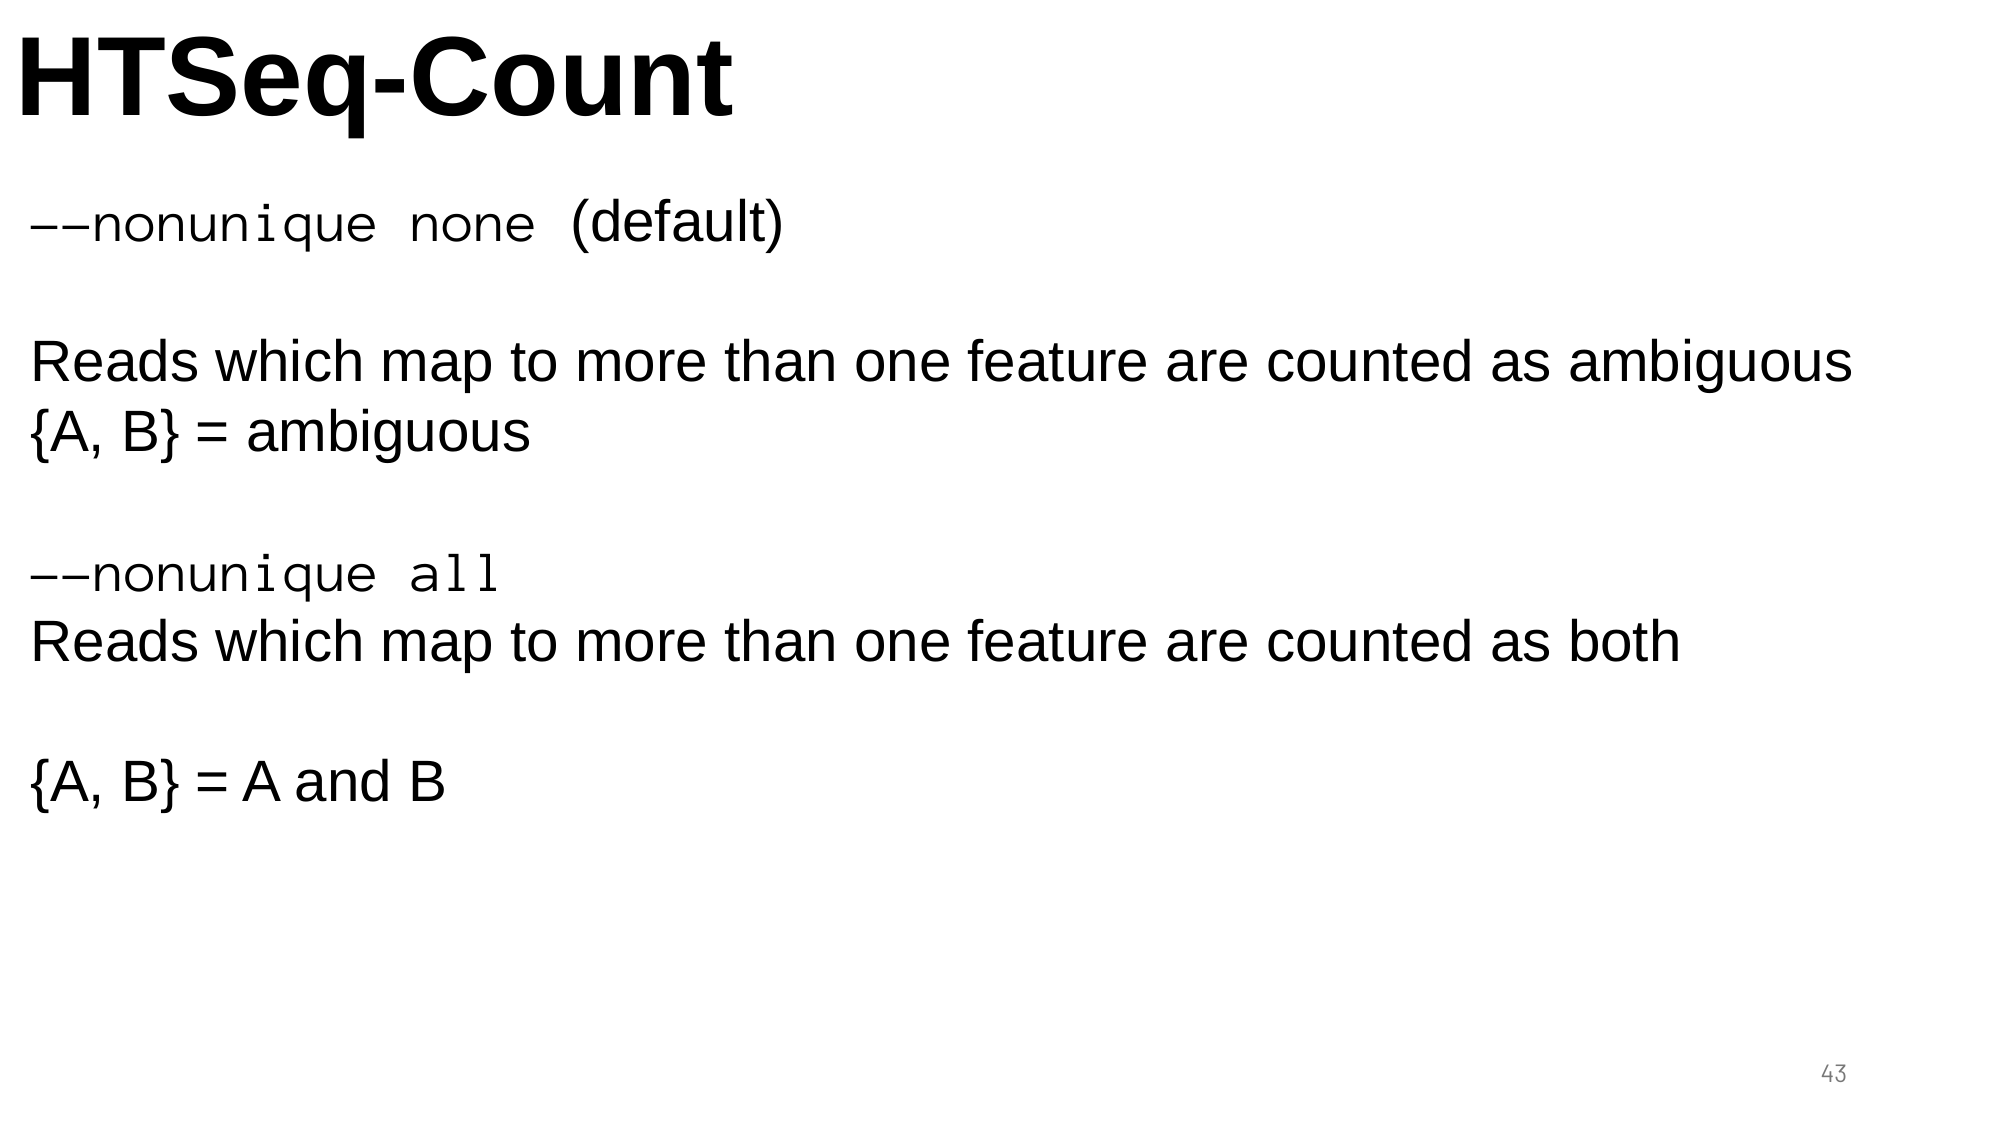

HTSeq-Count
--nonunique none (default)

Reads which map to more than one feature are counted as ambiguous
{A, B} = ambiguous

--nonunique all
Reads which map to more than one feature are counted as both

{A, B} = A and B

43